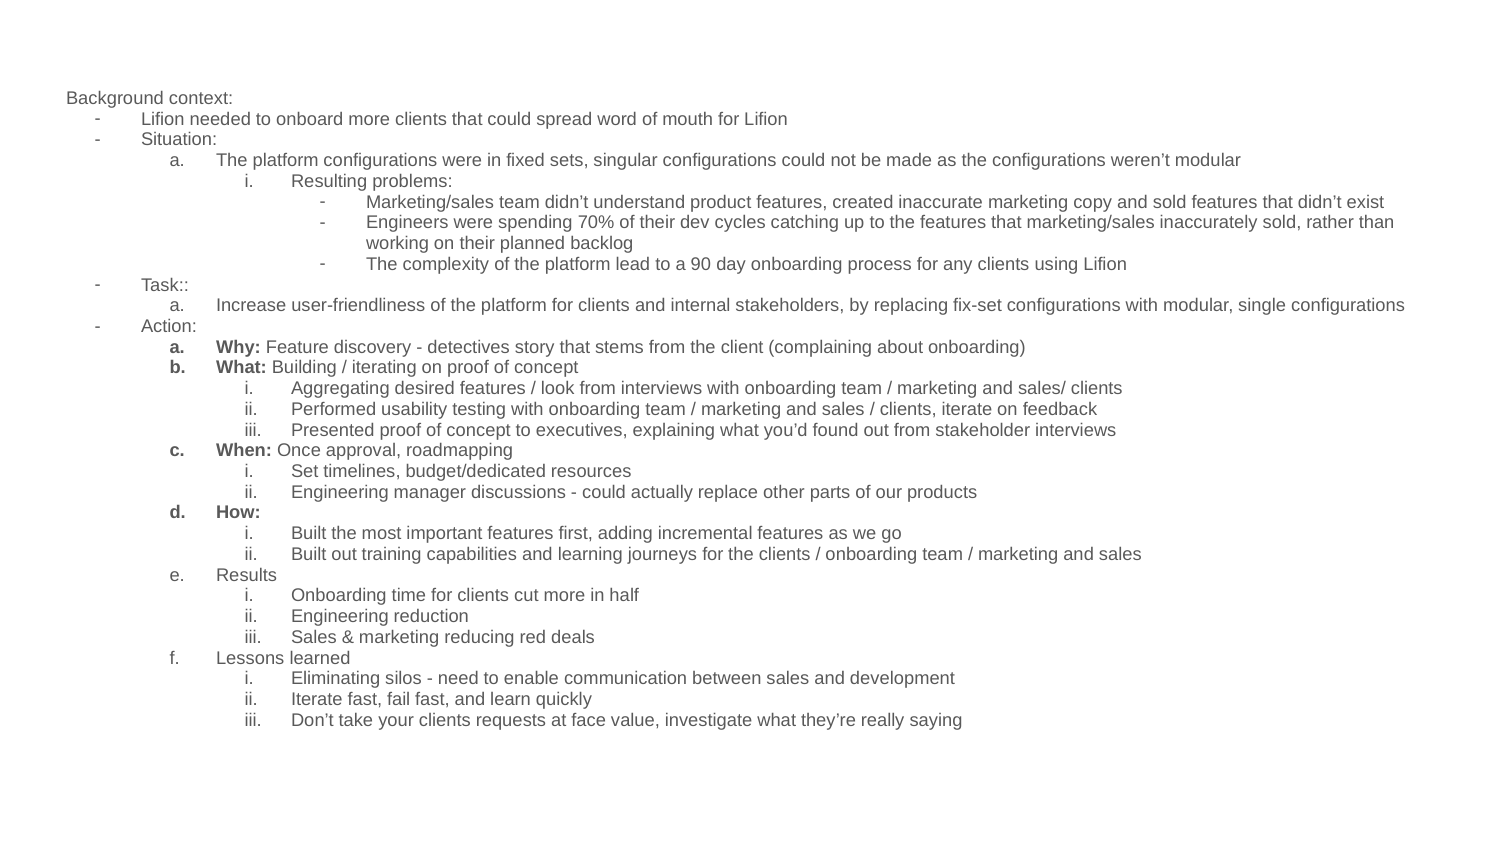

Background context:
Lifion needed to onboard more clients that could spread word of mouth for Lifion
Situation:
The platform configurations were in fixed sets, singular configurations could not be made as the configurations weren’t modular
Resulting problems:
Marketing/sales team didn’t understand product features, created inaccurate marketing copy and sold features that didn’t exist
Engineers were spending 70% of their dev cycles catching up to the features that marketing/sales inaccurately sold, rather than working on their planned backlog
The complexity of the platform lead to a 90 day onboarding process for any clients using Lifion
Task::
Increase user-friendliness of the platform for clients and internal stakeholders, by replacing fix-set configurations with modular, single configurations
Action:
Why: Feature discovery - detectives story that stems from the client (complaining about onboarding)
What: Building / iterating on proof of concept
Aggregating desired features / look from interviews with onboarding team / marketing and sales/ clients
Performed usability testing with onboarding team / marketing and sales / clients, iterate on feedback
Presented proof of concept to executives, explaining what you’d found out from stakeholder interviews
When: Once approval, roadmapping
Set timelines, budget/dedicated resources
Engineering manager discussions - could actually replace other parts of our products
How:
Built the most important features first, adding incremental features as we go
Built out training capabilities and learning journeys for the clients / onboarding team / marketing and sales
Results
Onboarding time for clients cut more in half
Engineering reduction
Sales & marketing reducing red deals
Lessons learned
Eliminating silos - need to enable communication between sales and development
Iterate fast, fail fast, and learn quickly
Don’t take your clients requests at face value, investigate what they’re really saying